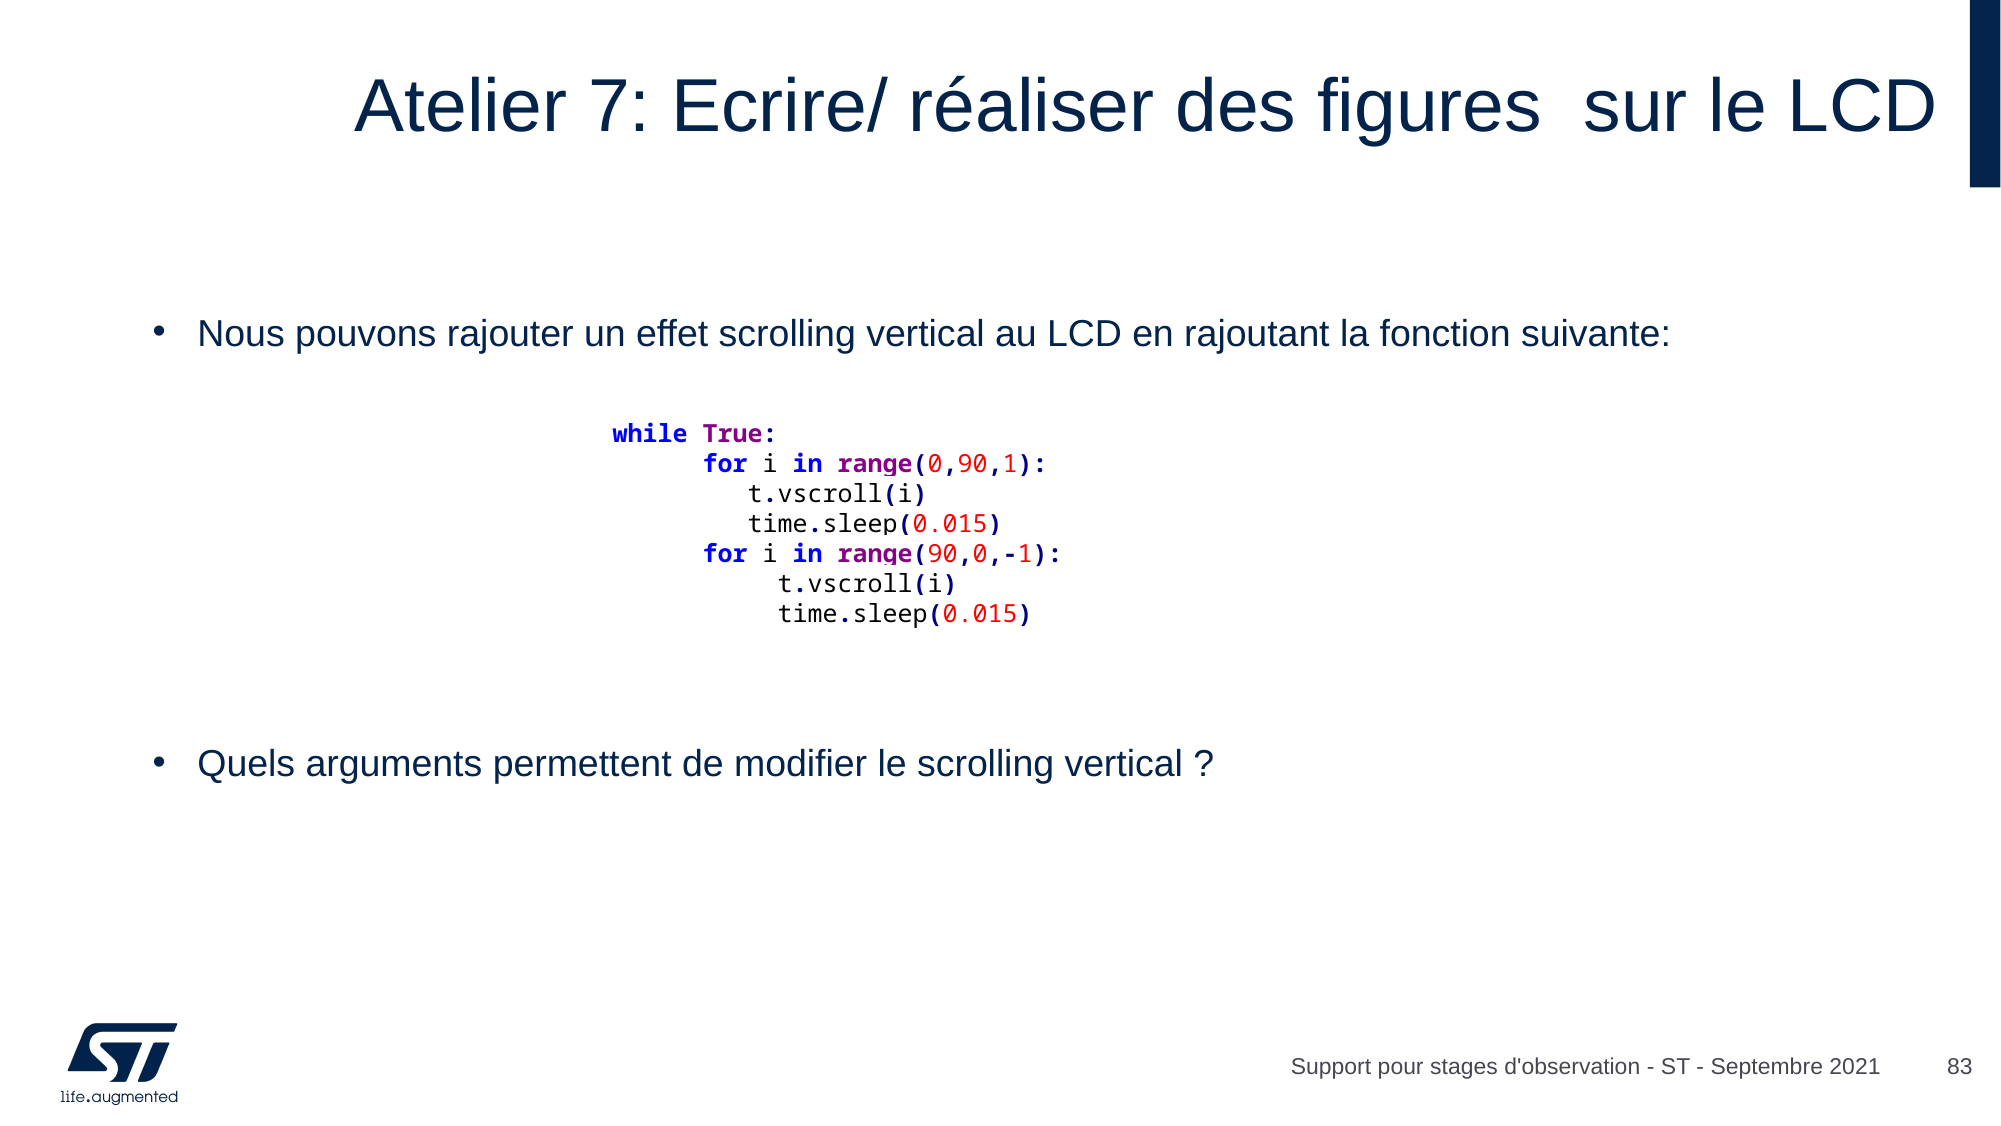

# Atelier 7: Ecrire/ réaliser des figures  sur le LCD

Nous pouvons rajouter un effet scrolling vertical au LCD en rajoutant la fonction suivante:

Quels arguments permettent de modifier le scrolling vertical ?

 while True:
       for i in range(0,90,1):
          t.vscroll(i)
          time.sleep(0.015)
       for i in range(90,0,-1):
            t.vscroll(i)
            time.sleep(0.015)
Support pour stages d'observation - ST - Septembre 2021
83